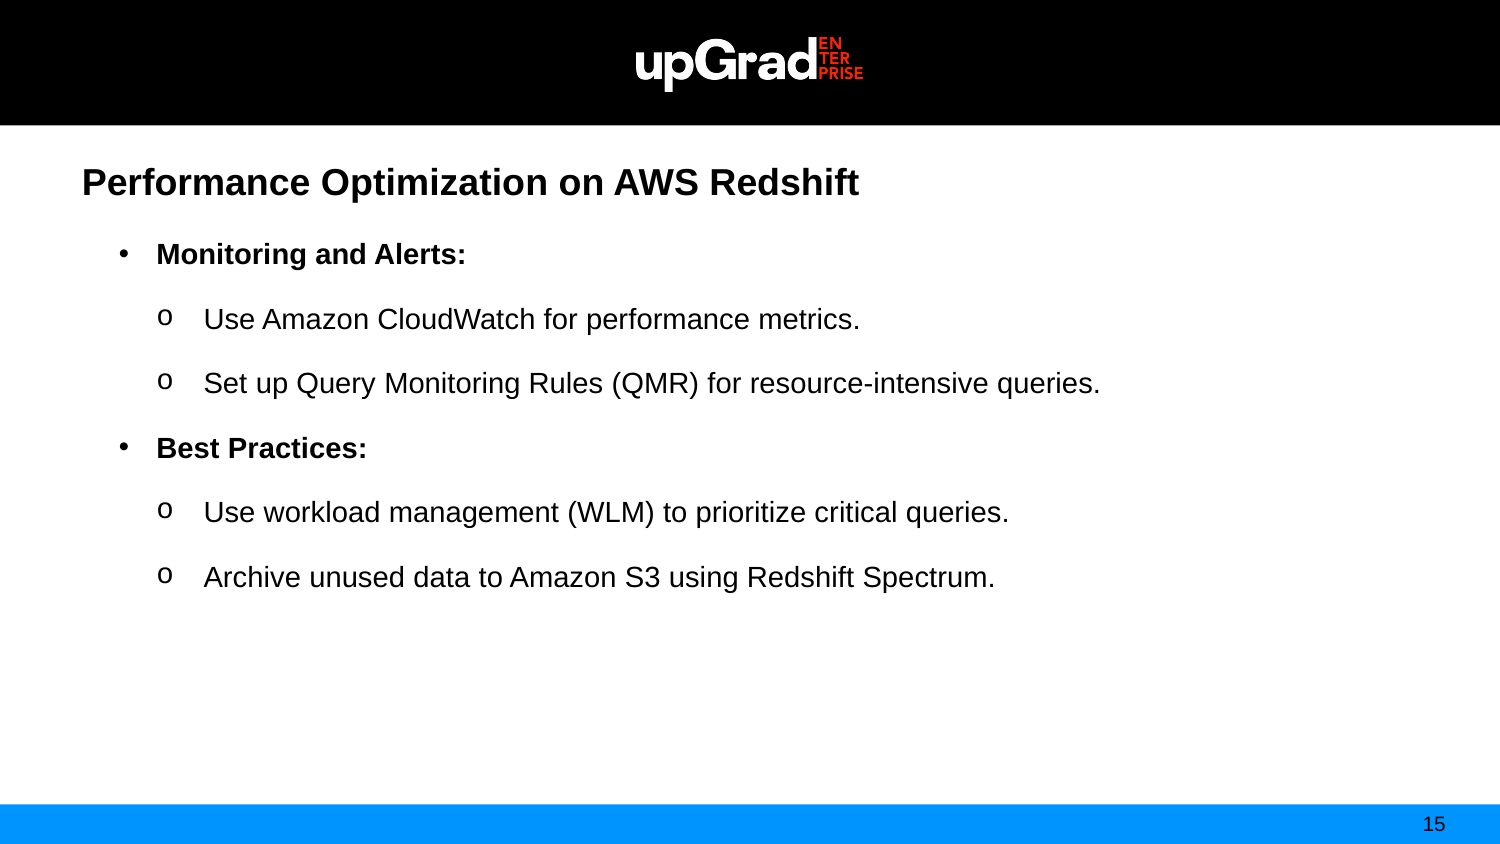

Performance Optimization on AWS Redshift
Monitoring and Alerts:
Use Amazon CloudWatch for performance metrics.
Set up Query Monitoring Rules (QMR) for resource-intensive queries.
Best Practices:
Use workload management (WLM) to prioritize critical queries.
Archive unused data to Amazon S3 using Redshift Spectrum.
15